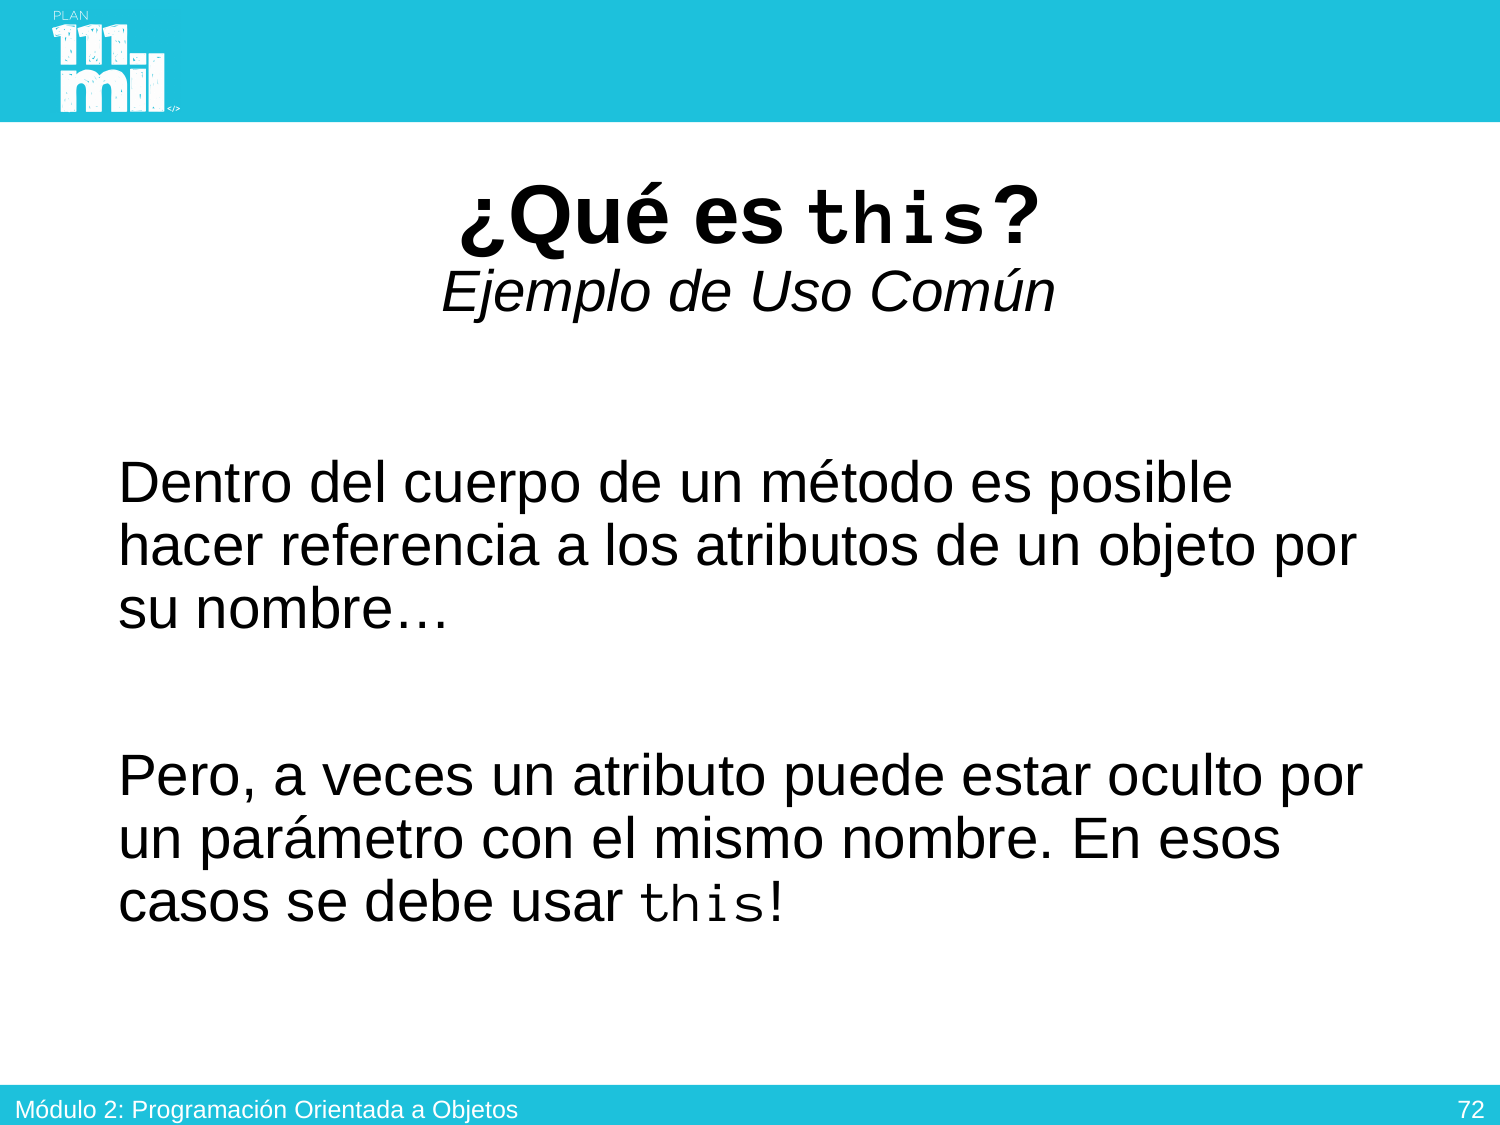

# ¿Qué es this? Ejemplo de Uso Común

Dentro del cuerpo de un método es posible hacer referencia a los atributos de un objeto por su nombre…

Pero, a veces un atributo puede estar oculto por un parámetro con el mismo nombre. En esos casos se debe usar this!

72
Módulo 2: Programación Orientada a Objetos